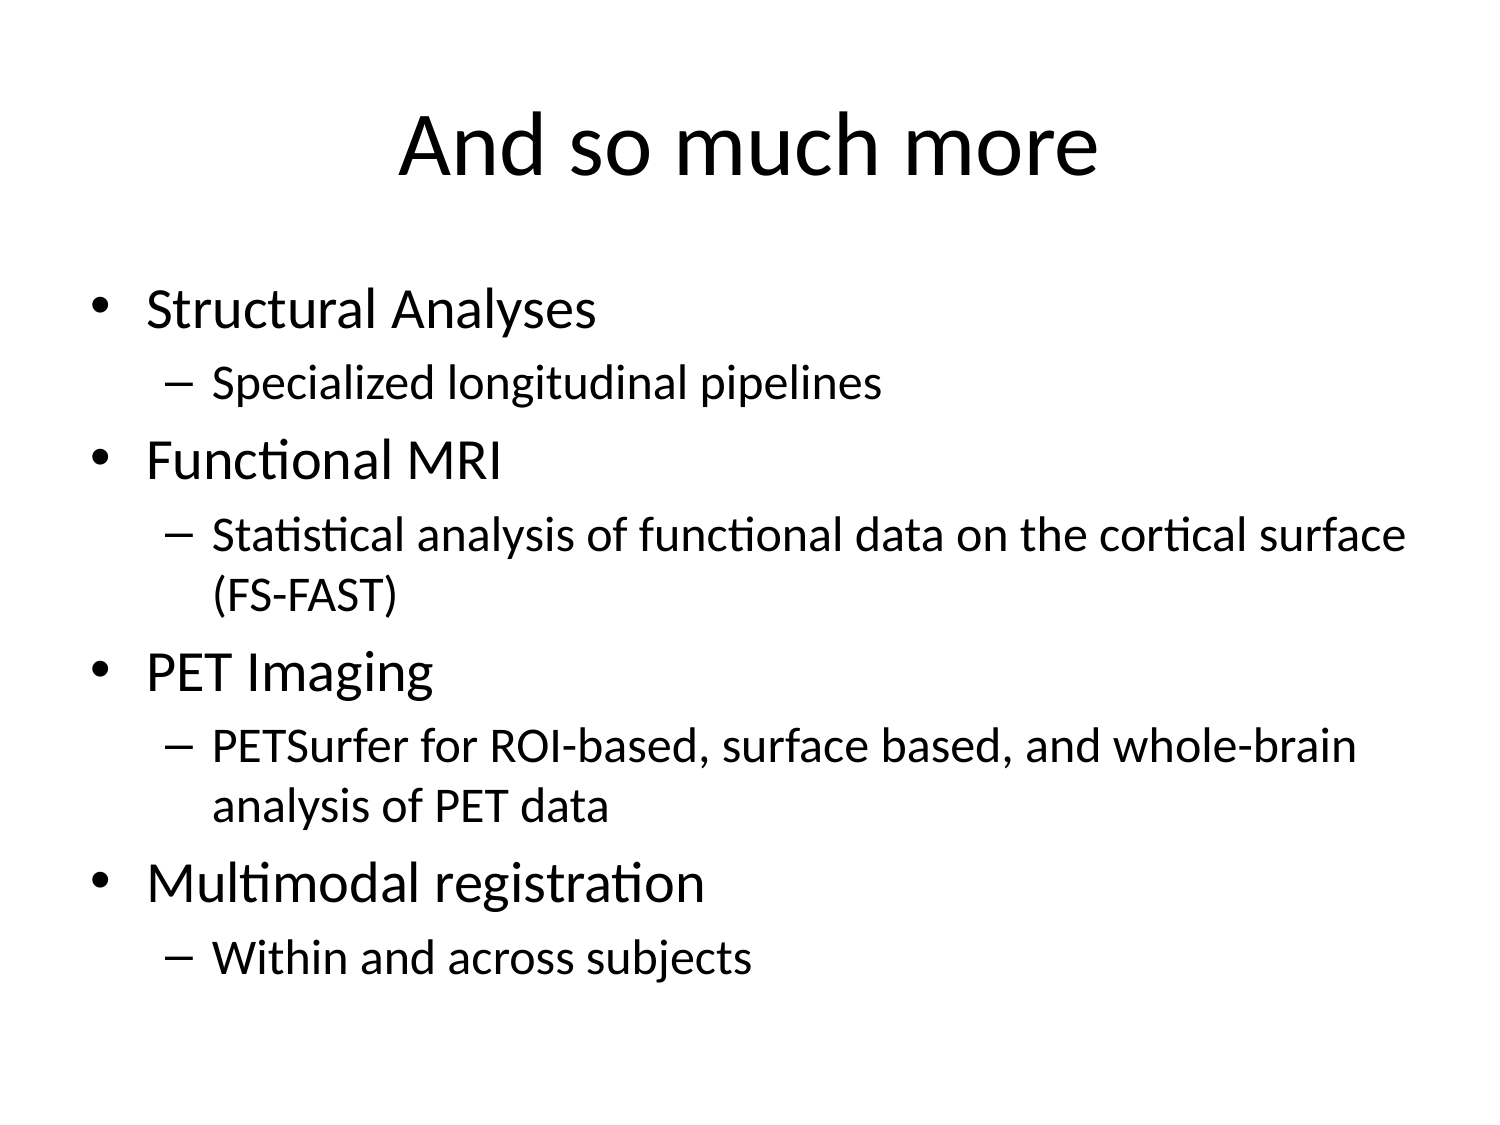

# And so much more
Structural Analyses
Specialized longitudinal pipelines
Functional MRI
Statistical analysis of functional data on the cortical surface (FS-FAST)
PET Imaging
PETSurfer for ROI-based, surface based, and whole-brain analysis of PET data
Multimodal registration
Within and across subjects